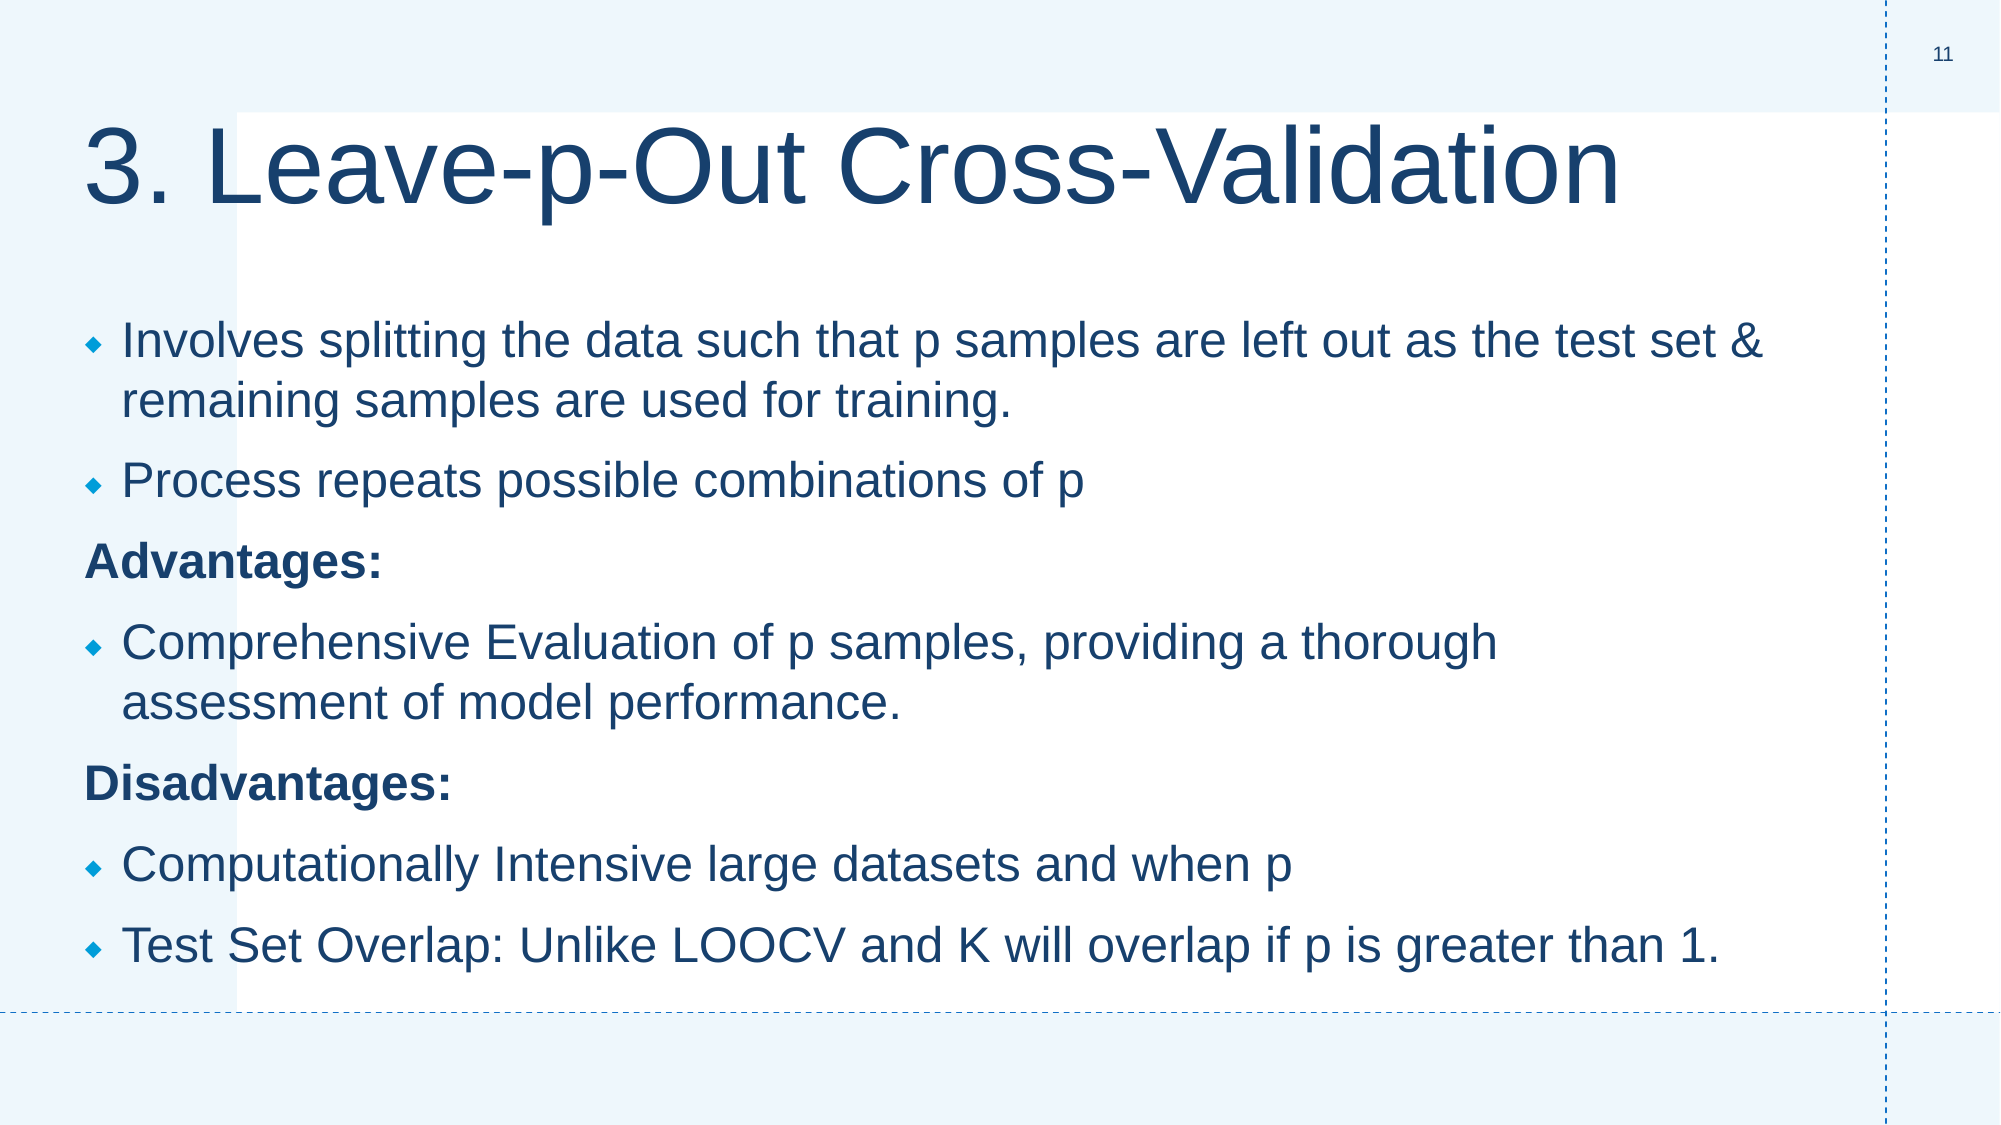

11
# 3. Leave-p-Out Cross-Validation
Involves splitting the data such that p samples are left out as the test set & remaining samples are used for training.
Process repeats possible combinations of p
Advantages:
Comprehensive Evaluation of p samples, providing a thorough assessment of model performance.
Disadvantages:
Computationally Intensive large datasets and when p
Test Set Overlap: Unlike LOOCV and K will overlap if p is greater than 1.